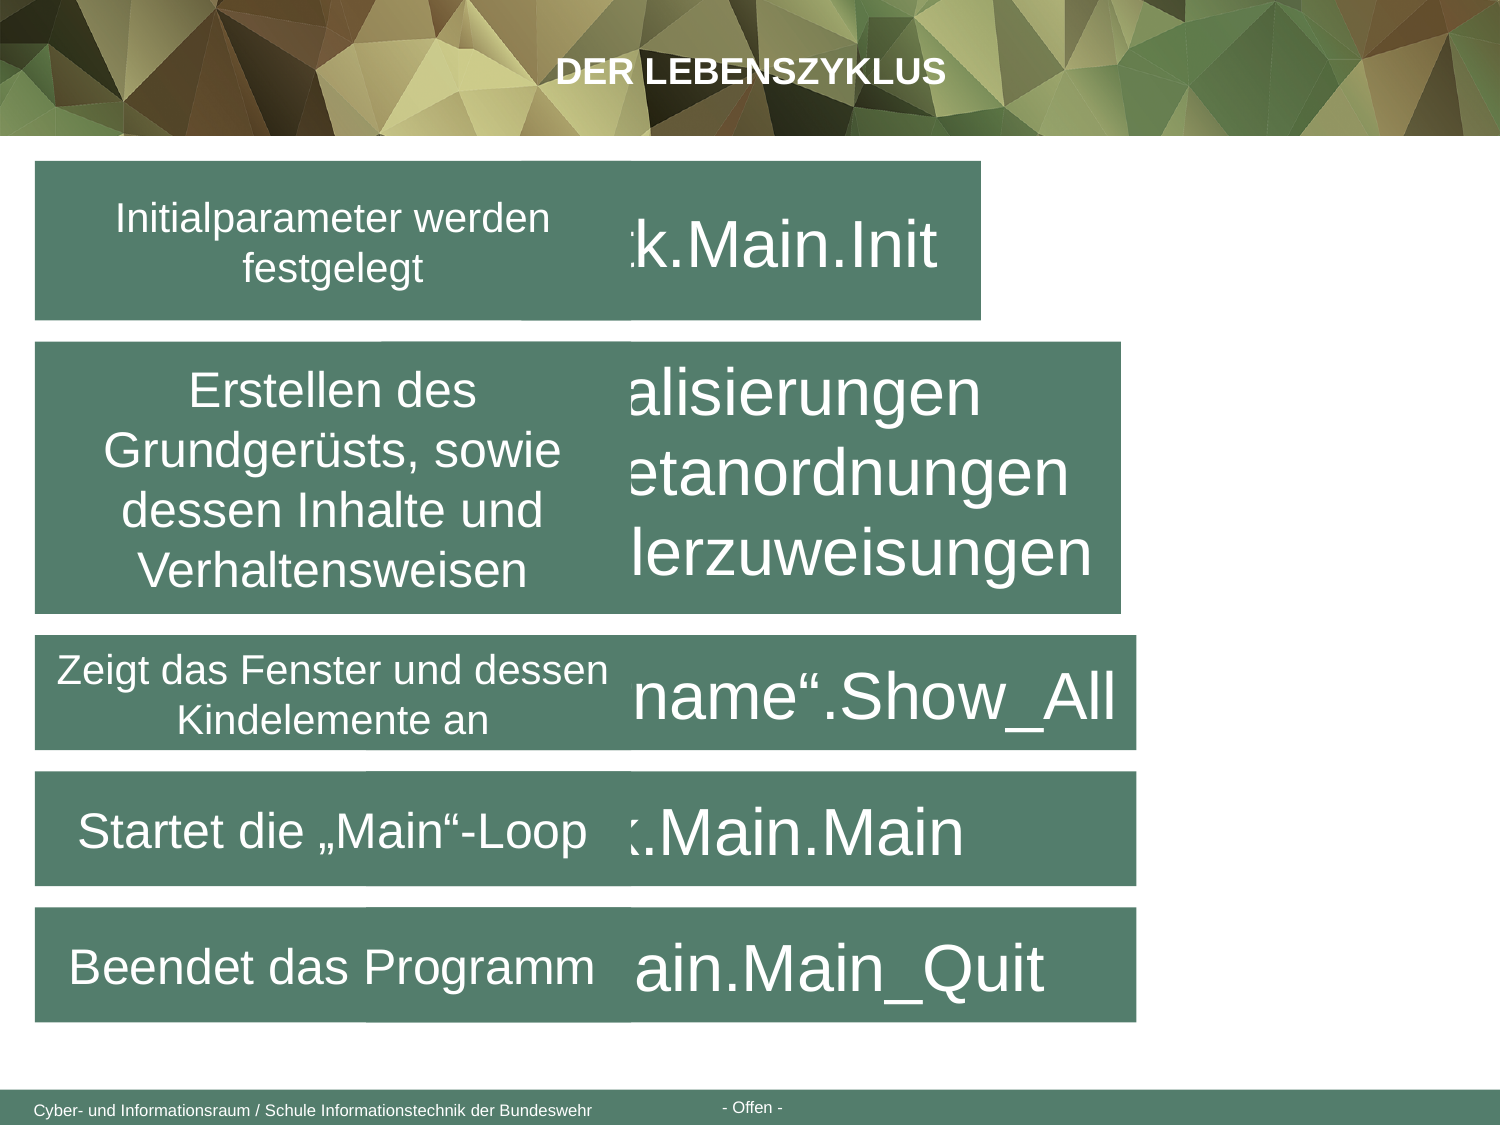

Der Lebenszyklus
Initialparameter werden festgelegt
Gtk.Main.Init
Erstellen des Grundgerüsts, sowie dessen Inhalte und Verhaltensweisen
Initialisierungen
Widgetanordnungen
Handlerzuweisungen
Zeigt das Fenster und dessen Kindelemente an
„Fenstername“.Show_All
Startet die „Main“-Loop
Gtk.Main.Main
Beendet das Programm
Gtk.Main.Main_Quit
13